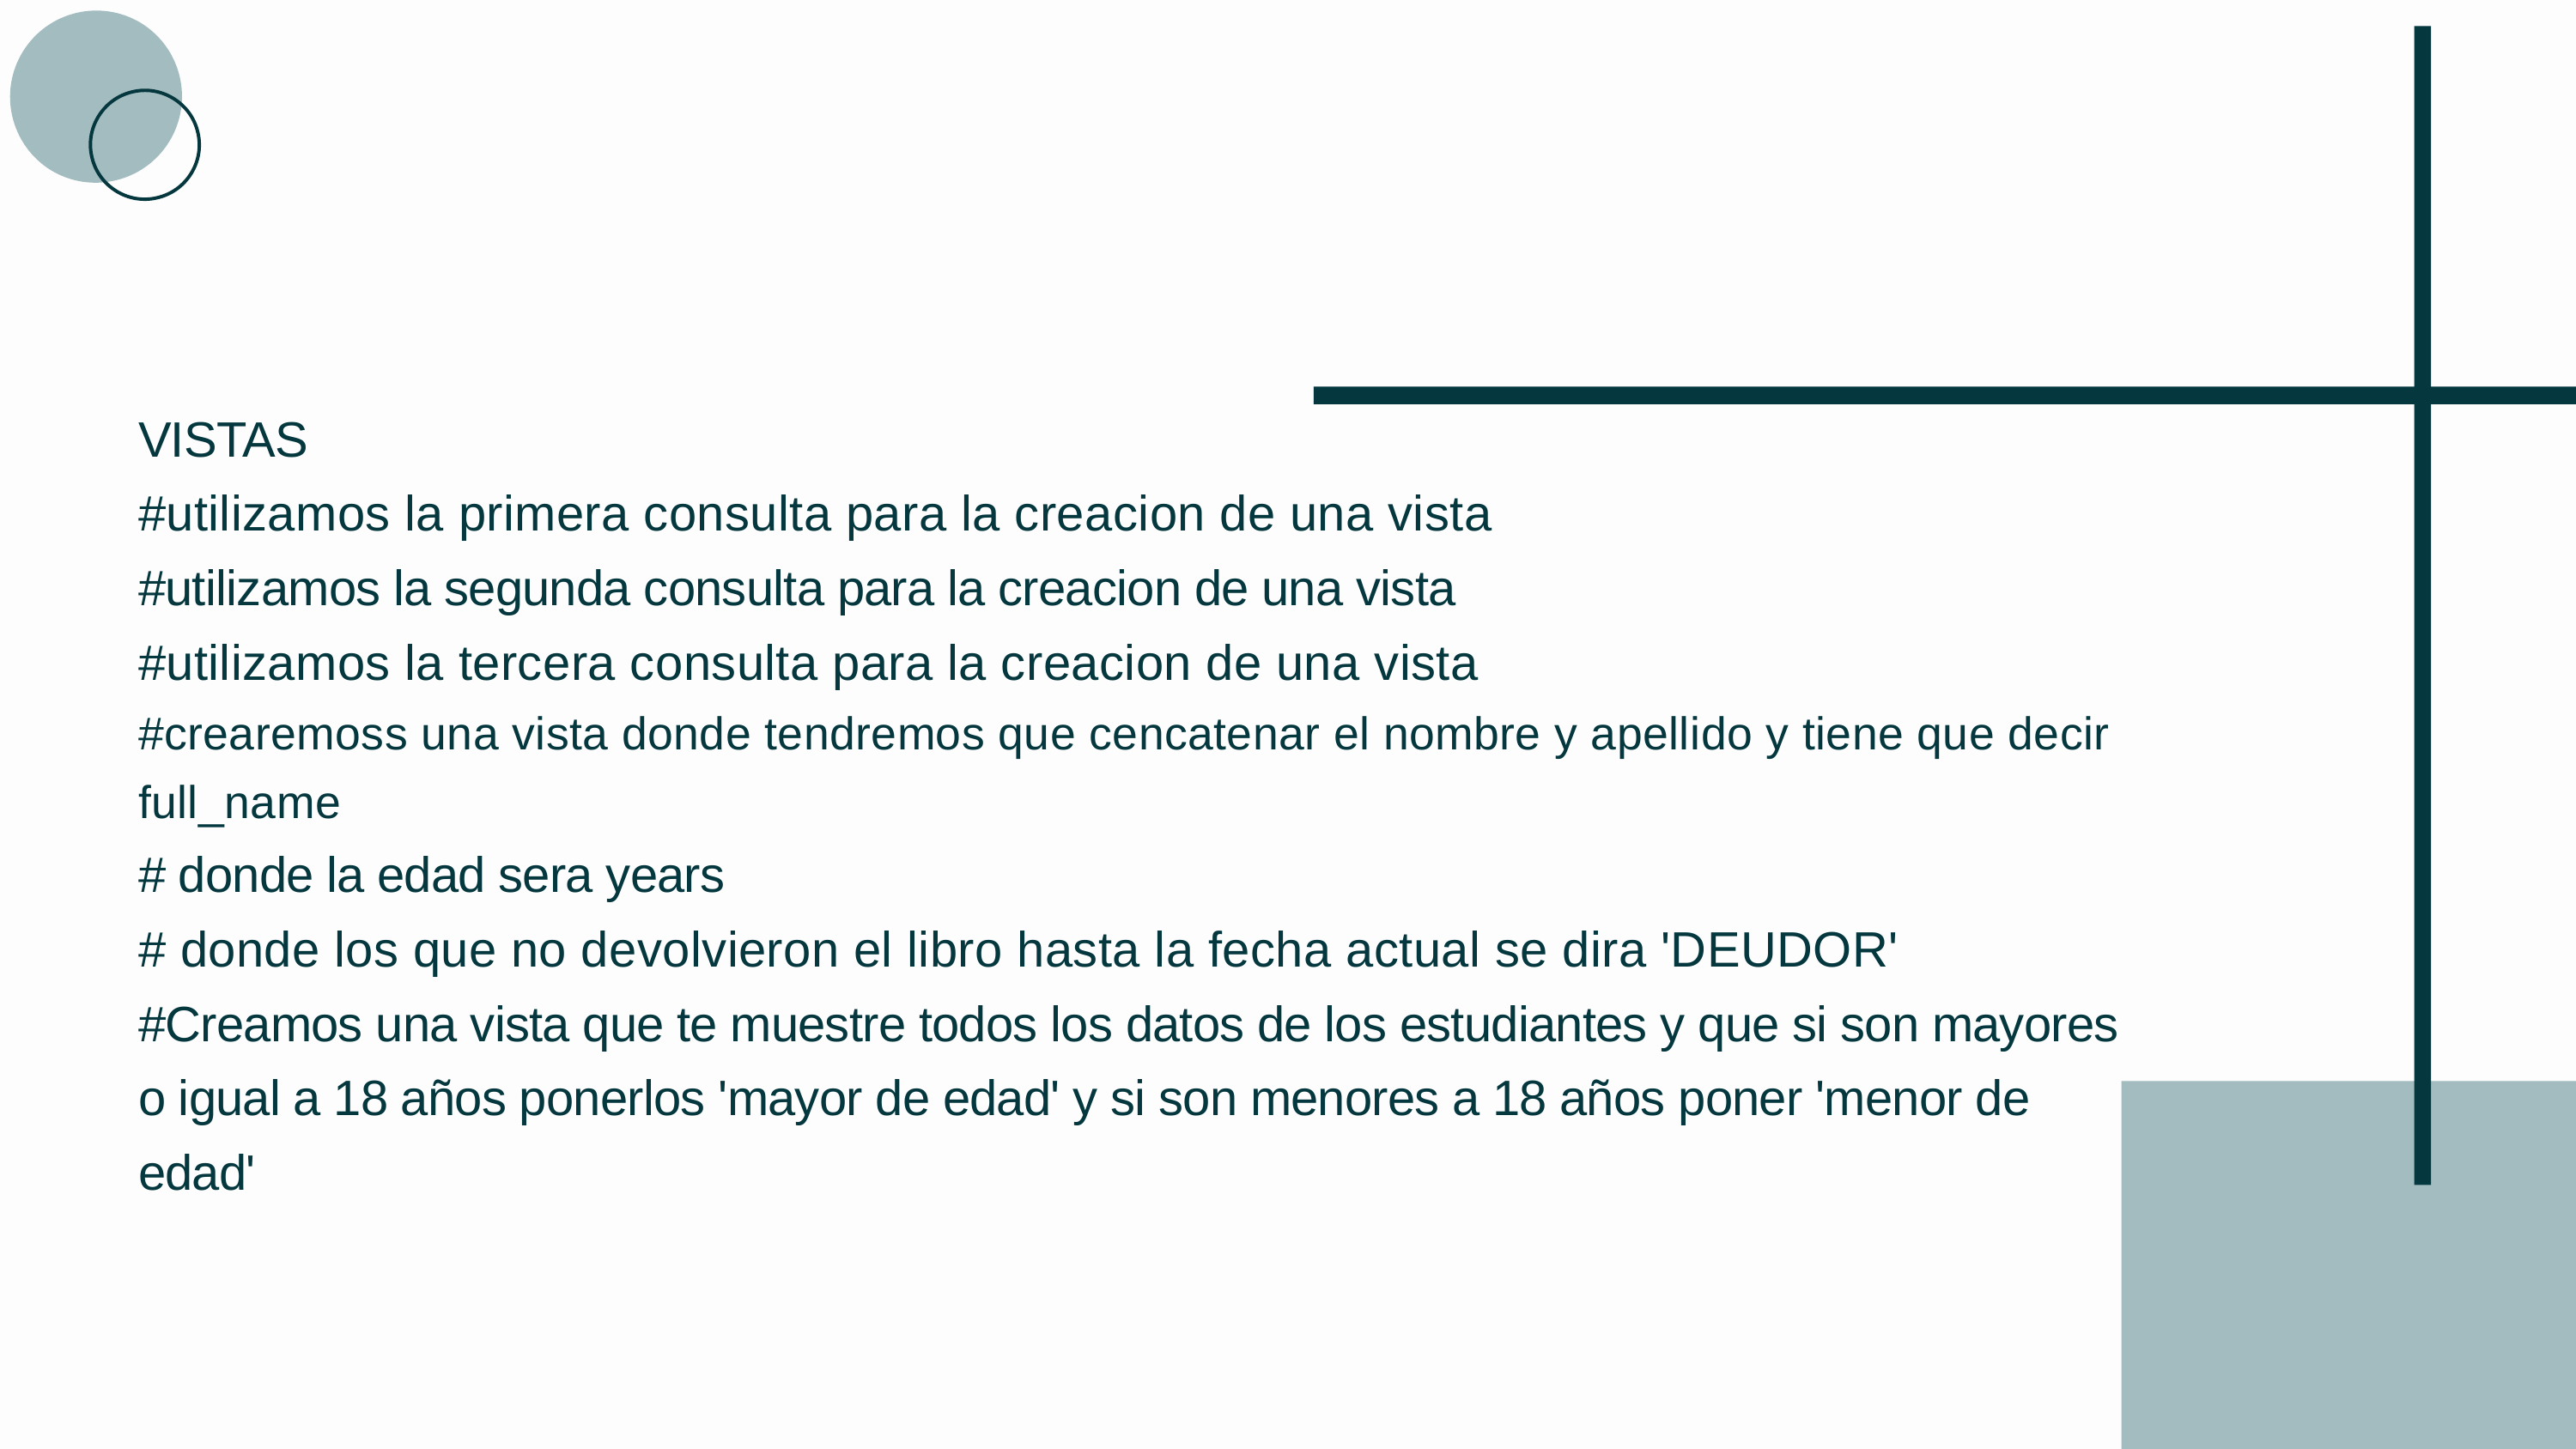

VISTAS
#utilizamos la primera consulta para la creacion de una vista
#utilizamos la segunda consulta para la creacion de una vista
#utilizamos la tercera consulta para la creacion de una vista
#crearemoss una vista donde tendremos que cencatenar el nombre y apellido y tiene que decir full_name
# donde la edad sera years
# donde los que no devolvieron el libro hasta la fecha actual se dira 'DEUDOR'
#Creamos una vista que te muestre todos los datos de los estudiantes y que si son mayores o igual a 18 años ponerlos 'mayor de edad' y si son menores a 18 años poner 'menor de edad'